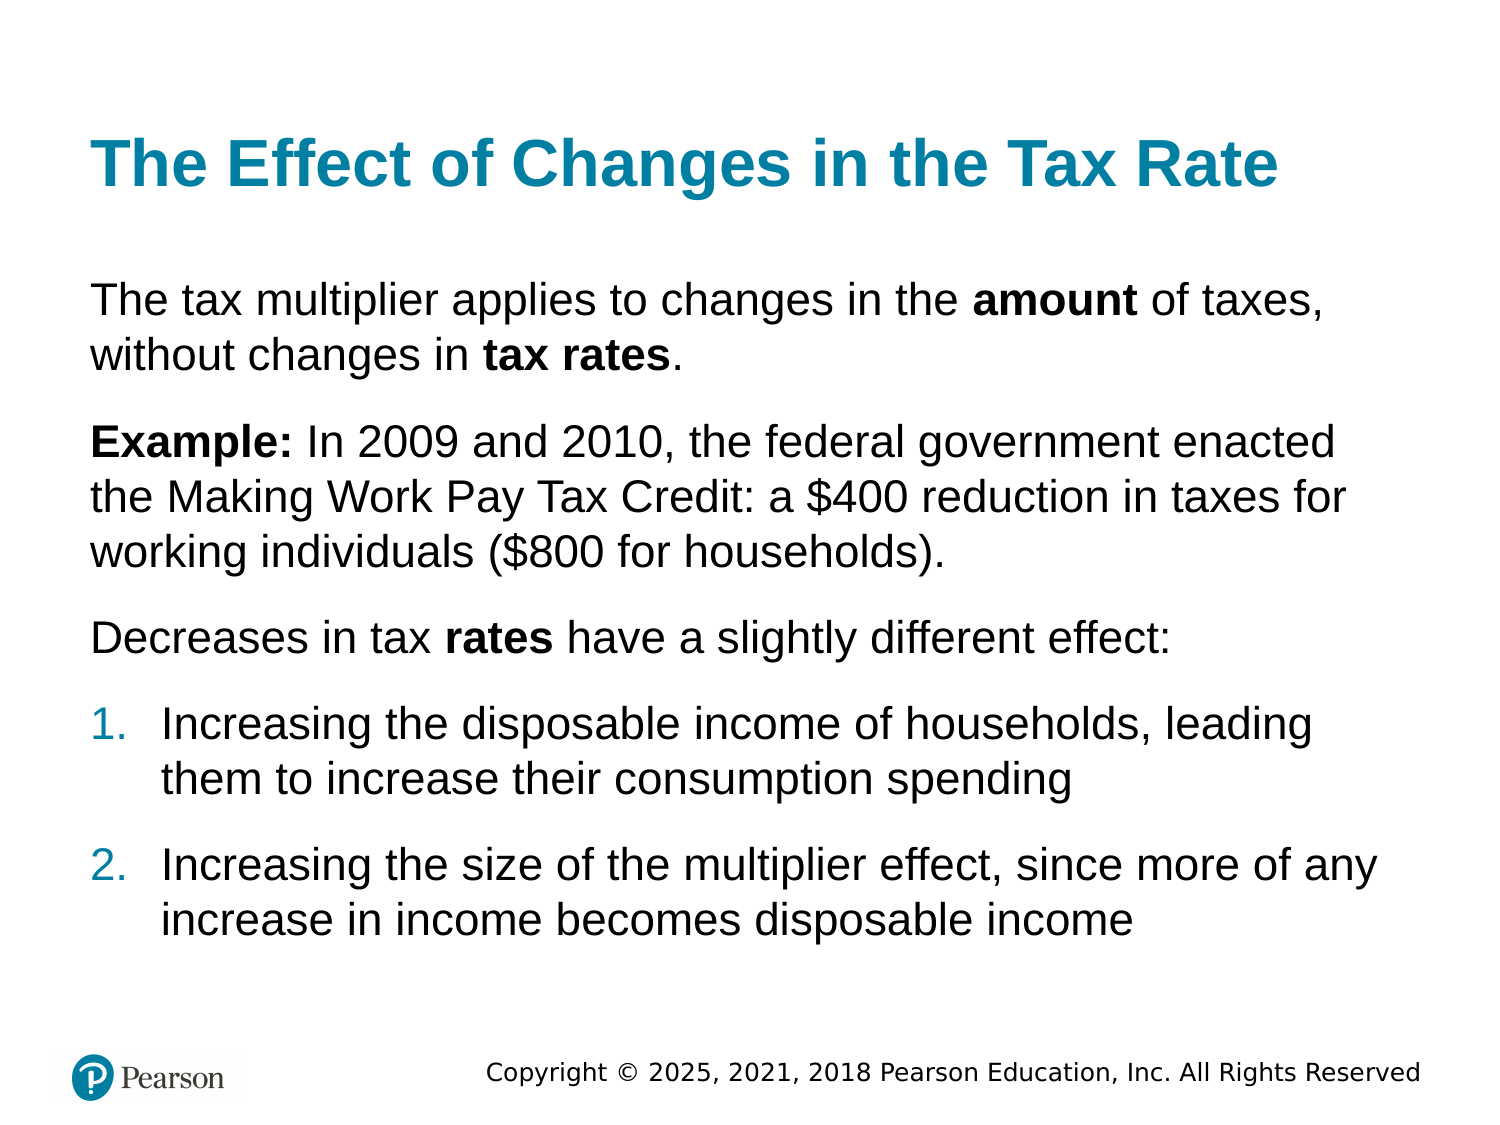

# The Effect of Changes in the Tax Rate
The tax multiplier applies to changes in the amount of taxes, without changes in tax rates.
Example: In 2009 and 2010, the federal government enacted the Making Work Pay Tax Credit: a $400 reduction in taxes for working individuals ($800 for households).
Decreases in tax rates have a slightly different effect:
Increasing the disposable income of households, leading them to increase their consumption spending
Increasing the size of the multiplier effect, since more of any increase in income becomes disposable income